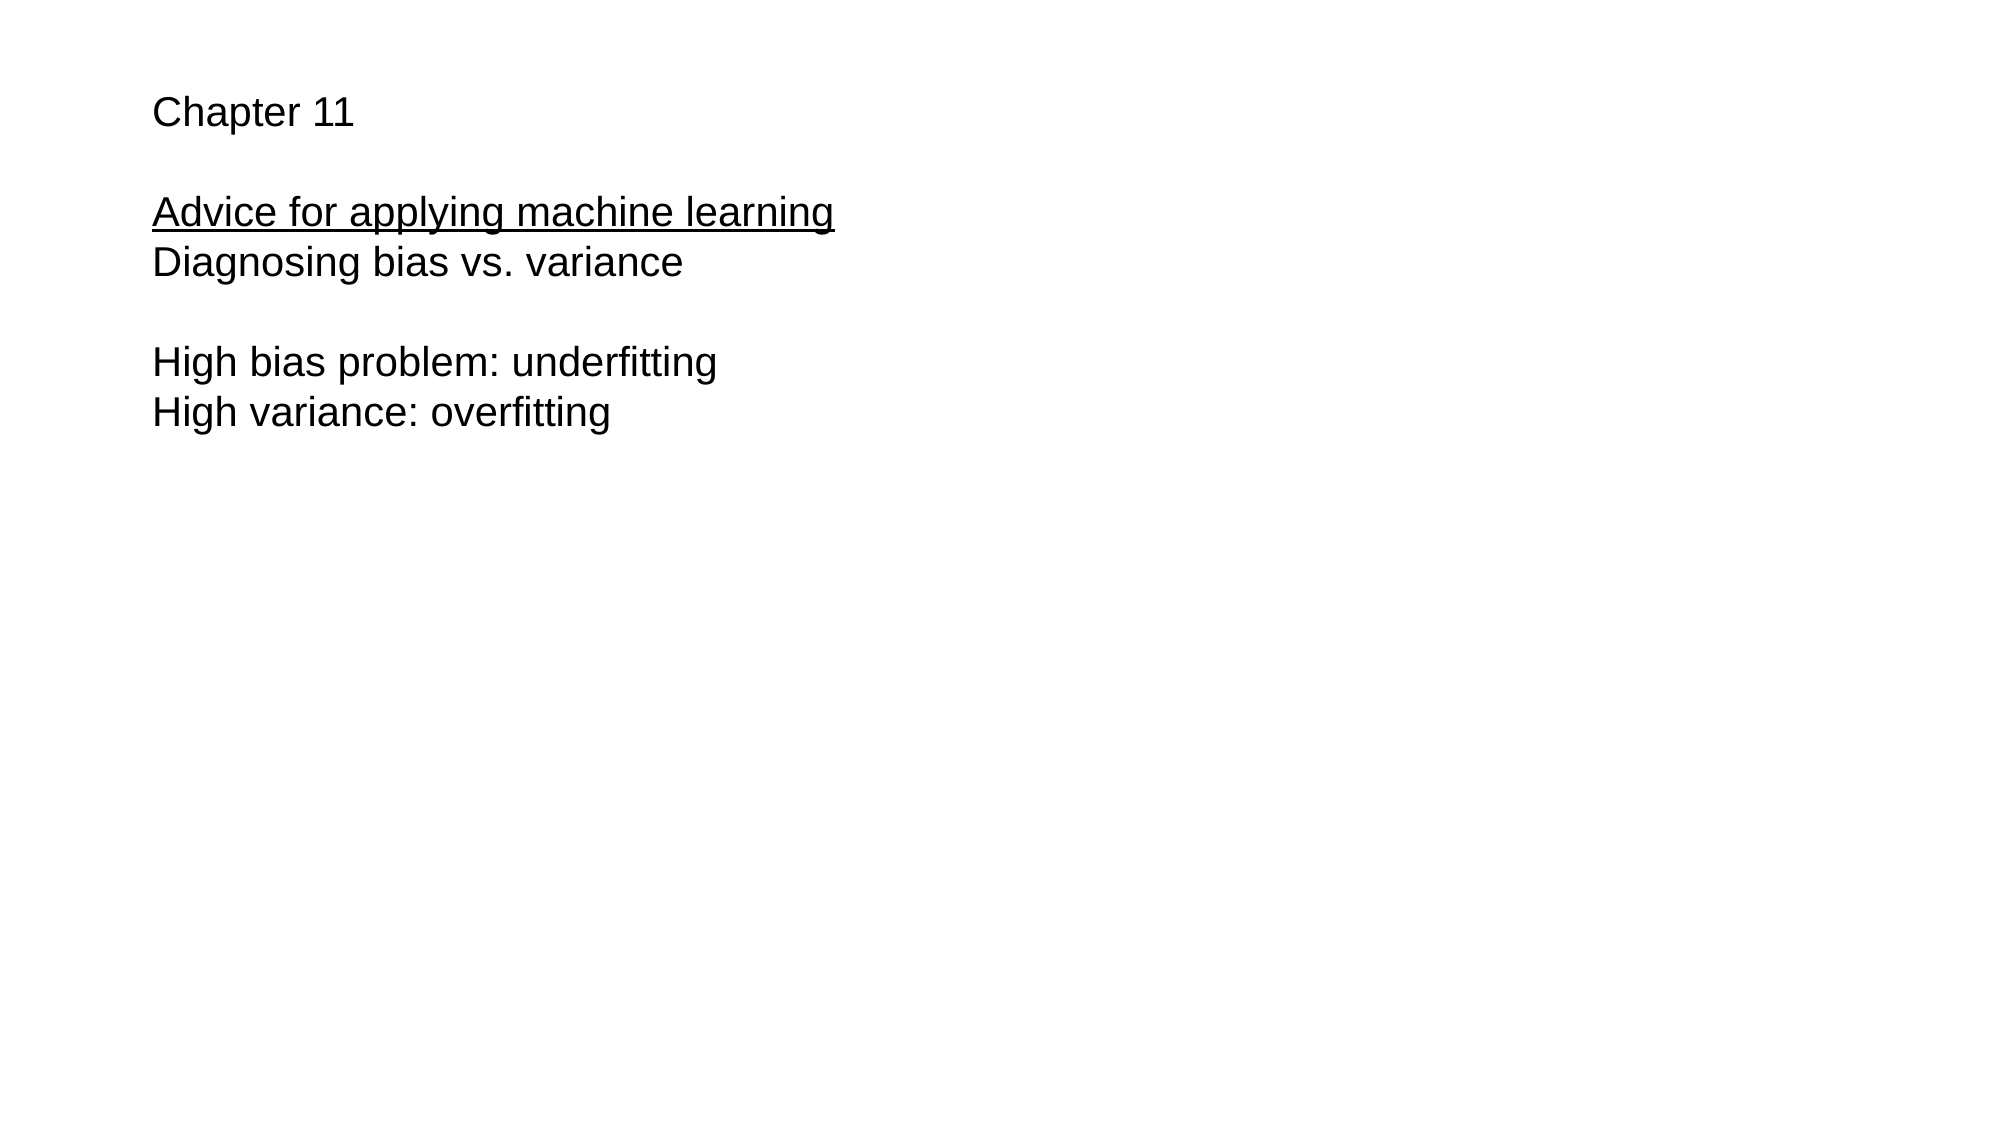

Chapter 11

Advice for applying machine learning
Diagnosing bias vs. variance

High bias problem: underfitting
High variance: overfitting